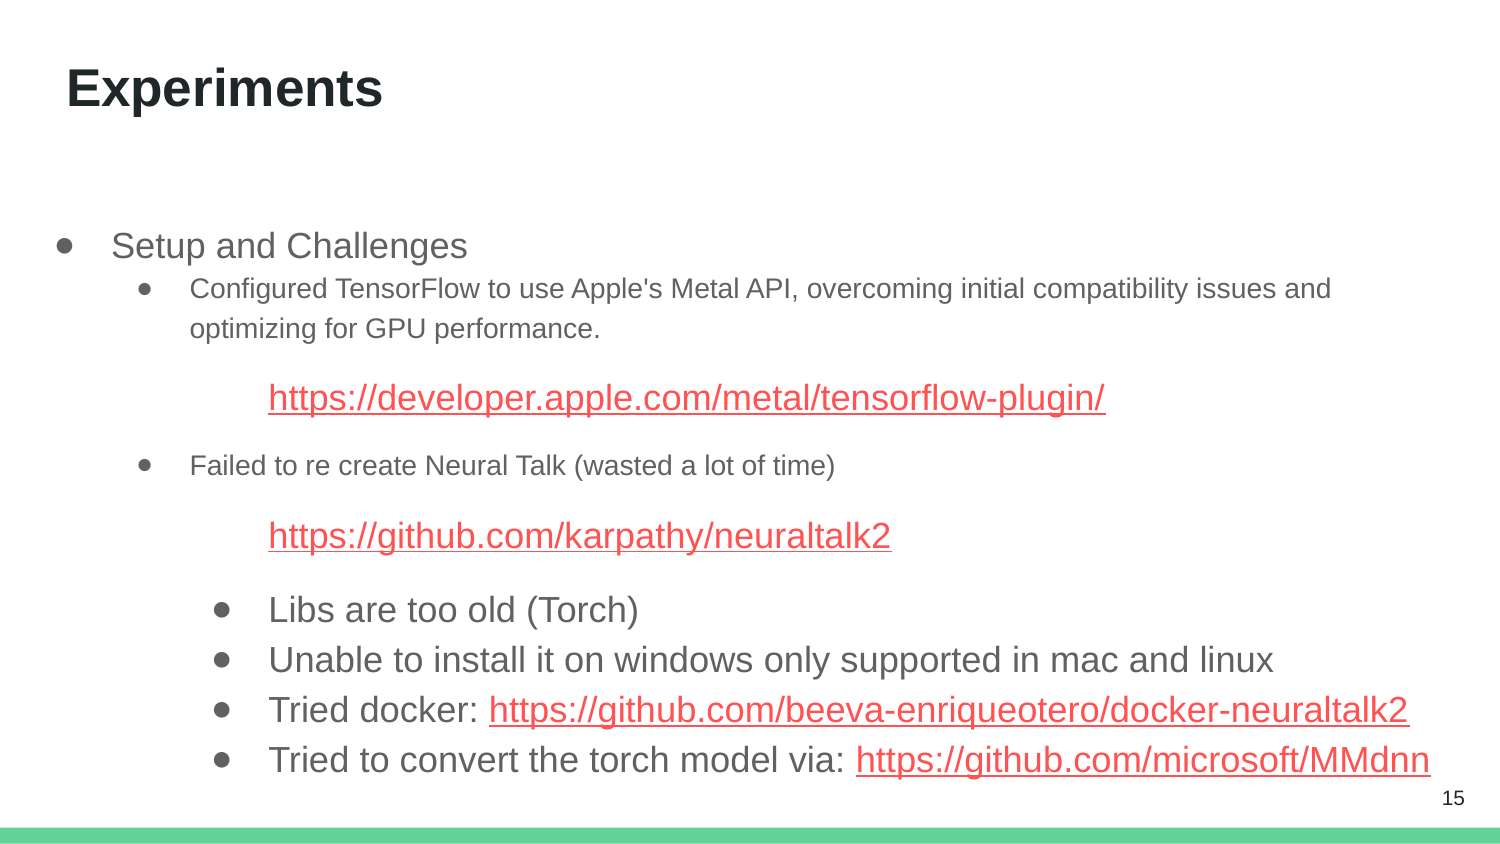

# Experiments

Setup and Challenges
Configured TensorFlow to use Apple's Metal API, overcoming initial compatibility issues and optimizing for GPU performance.
https://developer.apple.com/metal/tensorflow-plugin/
Failed to re create Neural Talk (wasted a lot of time)
https://github.com/karpathy/neuraltalk2
Libs are too old (Torch)
Unable to install it on windows only supported in mac and linux
Tried docker: https://github.com/beeva-enriqueotero/docker-neuraltalk2
Tried to convert the torch model via: https://github.com/microsoft/MMdnn

15